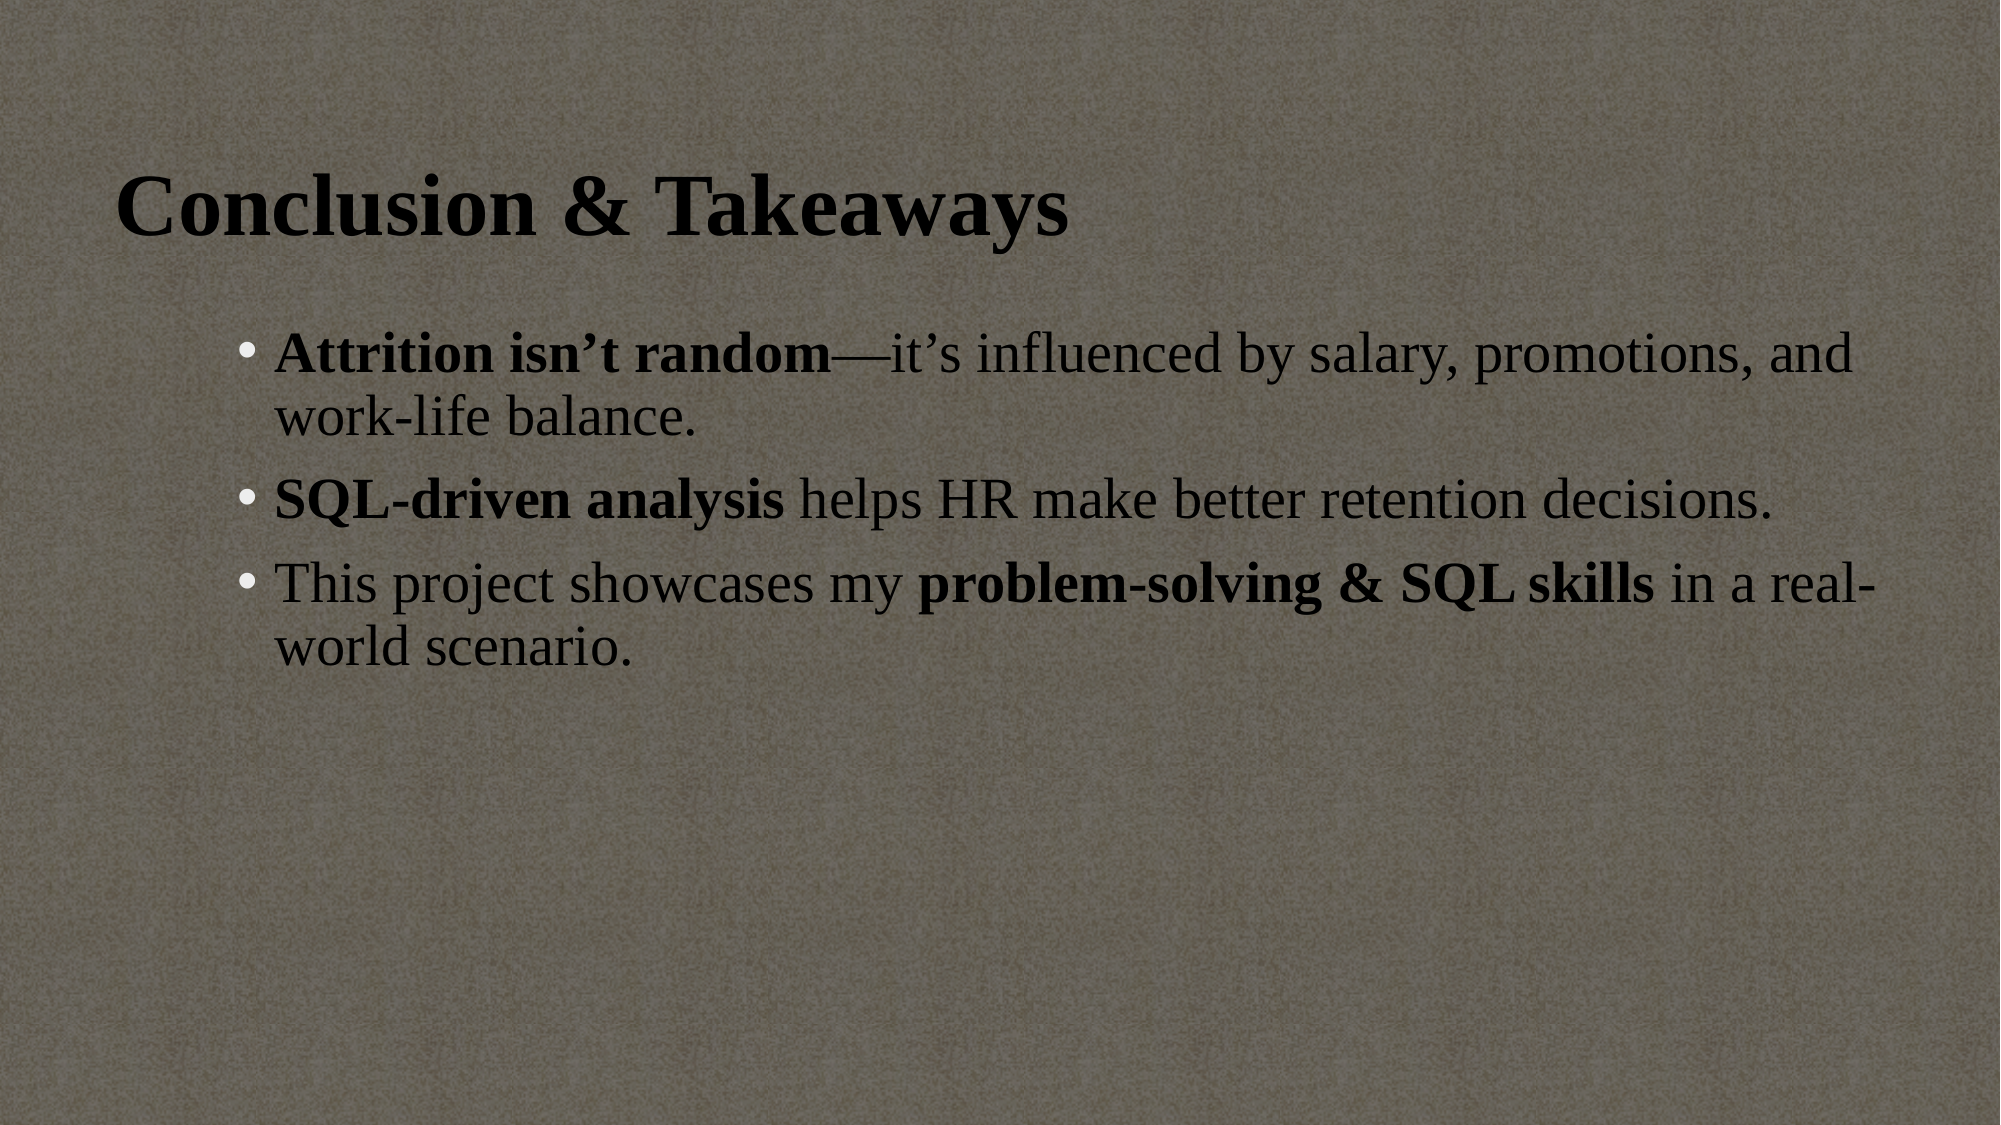

# Conclusion & Takeaways
Attrition isn’t random—it’s influenced by salary, promotions, and work-life balance.
SQL-driven analysis helps HR make better retention decisions.
This project showcases my problem-solving & SQL skills in a real-world scenario.